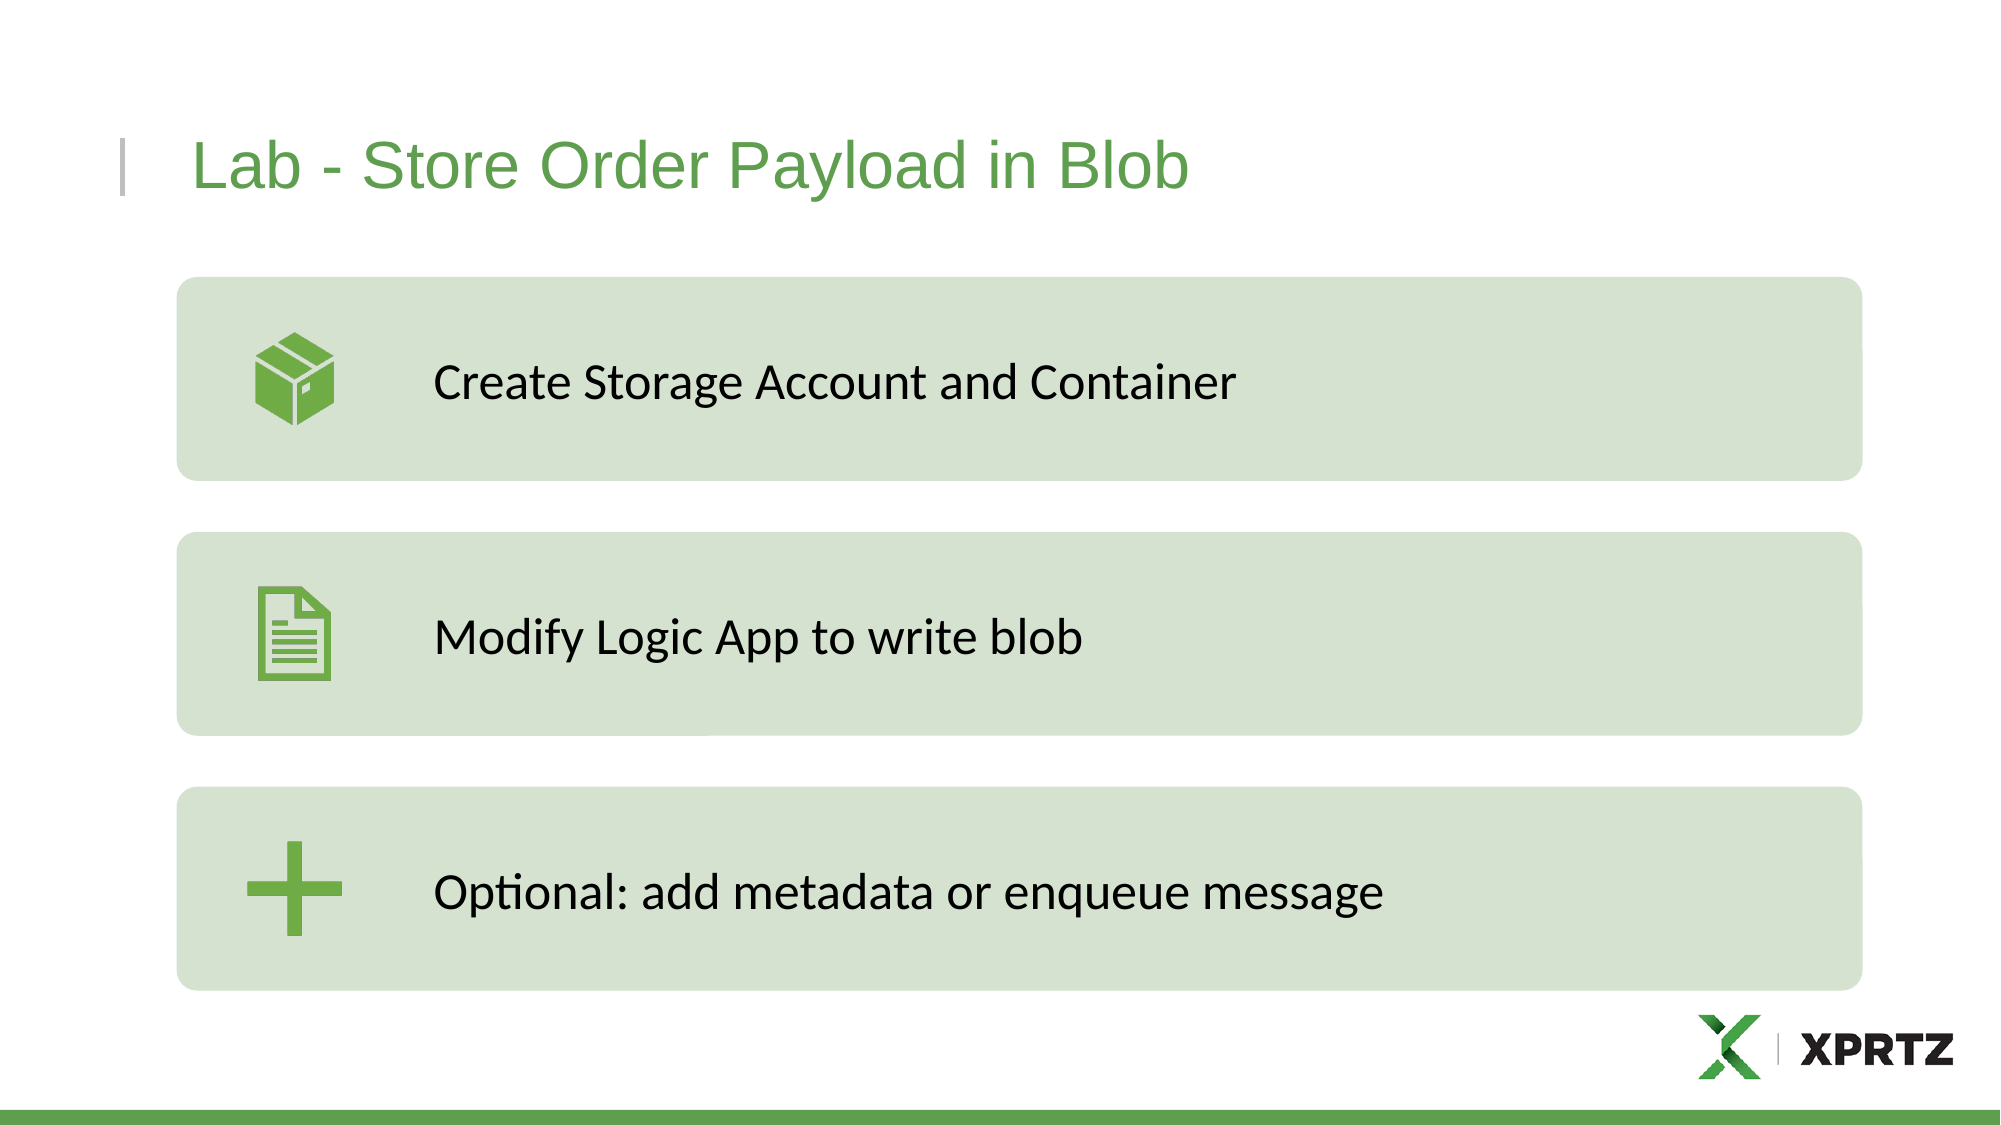

# Lab - Store Order Payload in Blob
Create Storage Account and Container
Modify Logic App to write blob
Optional: add metadata or enqueue message